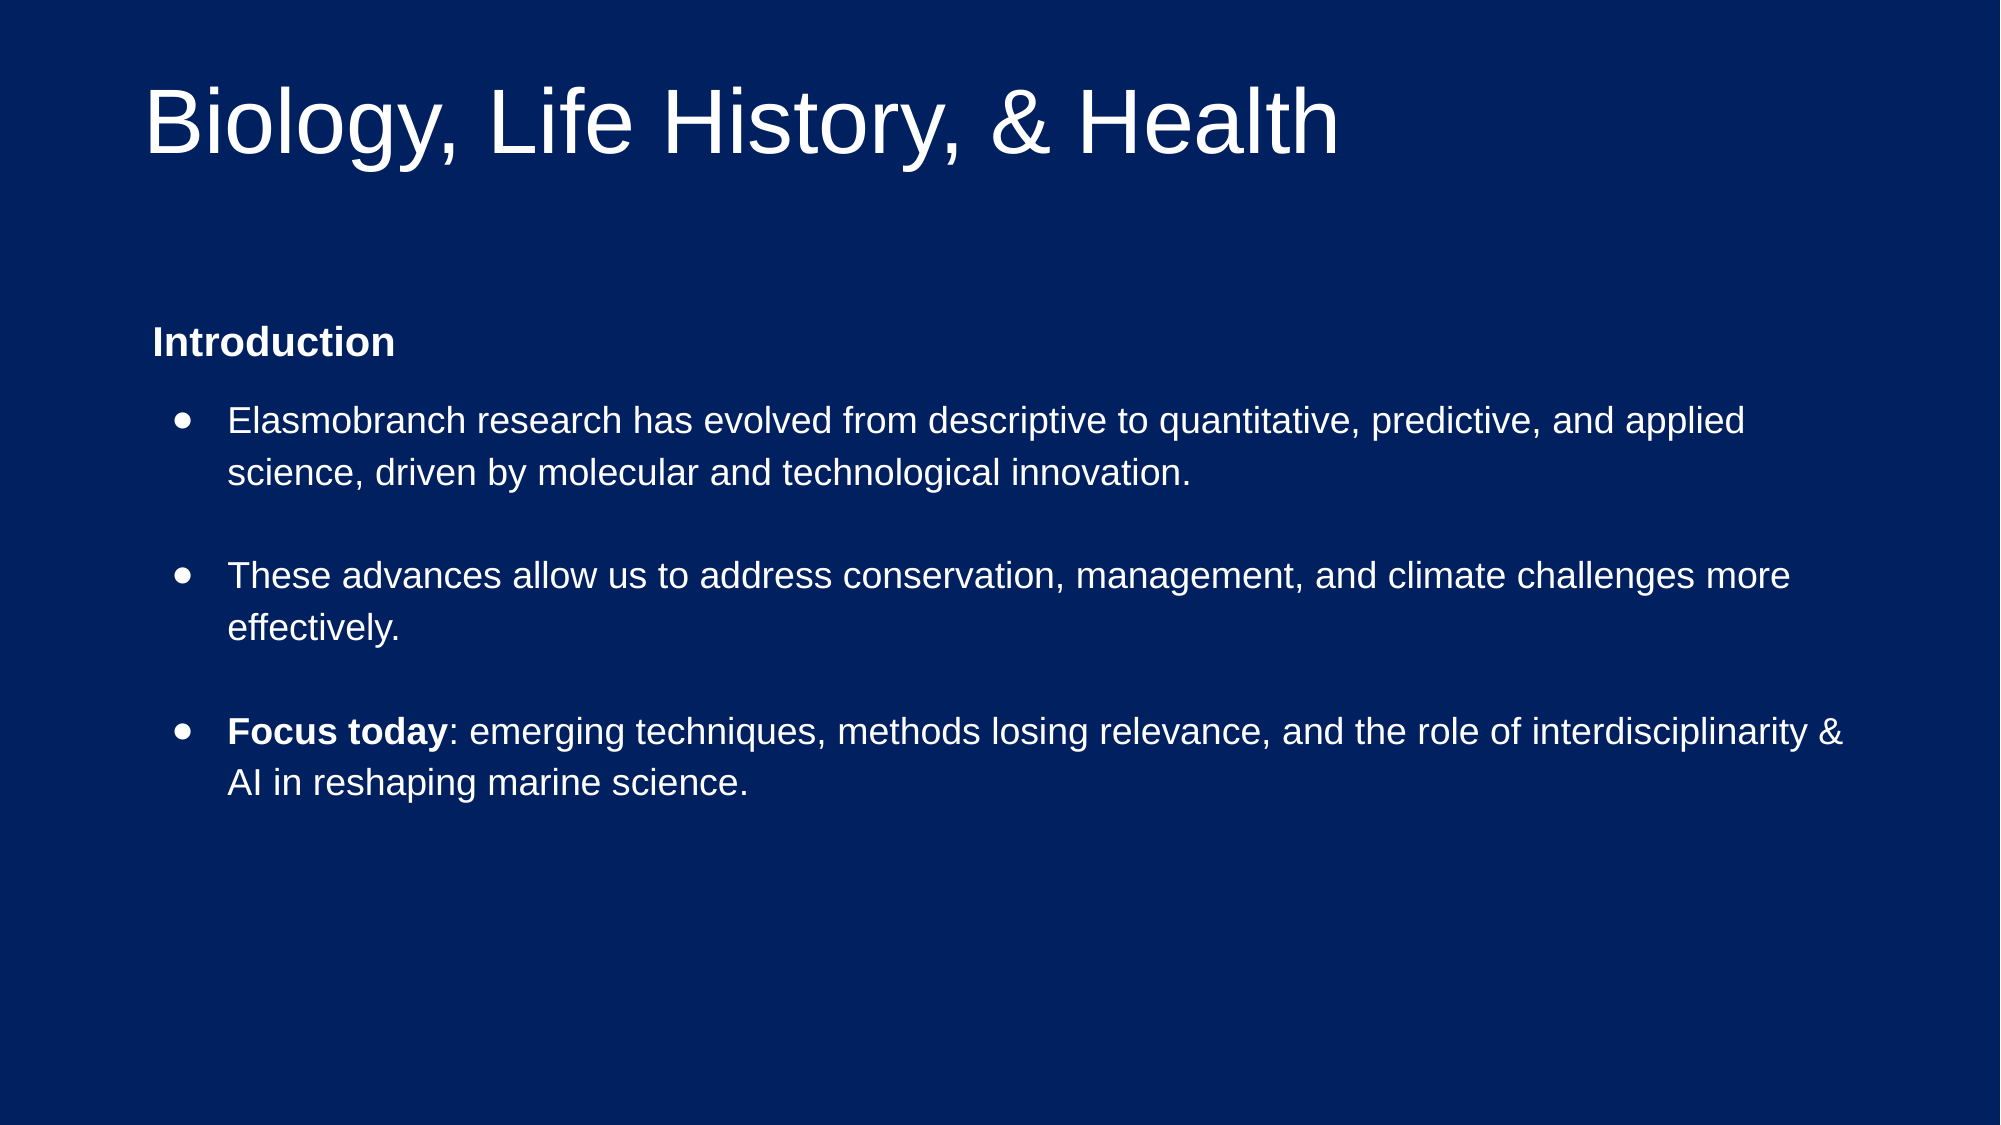

# Biology, Life History, & Health
Introduction
Elasmobranch research has evolved from descriptive to quantitative, predictive, and applied science, driven by molecular and technological innovation.
These advances allow us to address conservation, management, and climate challenges more effectively.
Focus today: emerging techniques, methods losing relevance, and the role of interdisciplinarity & AI in reshaping marine science.